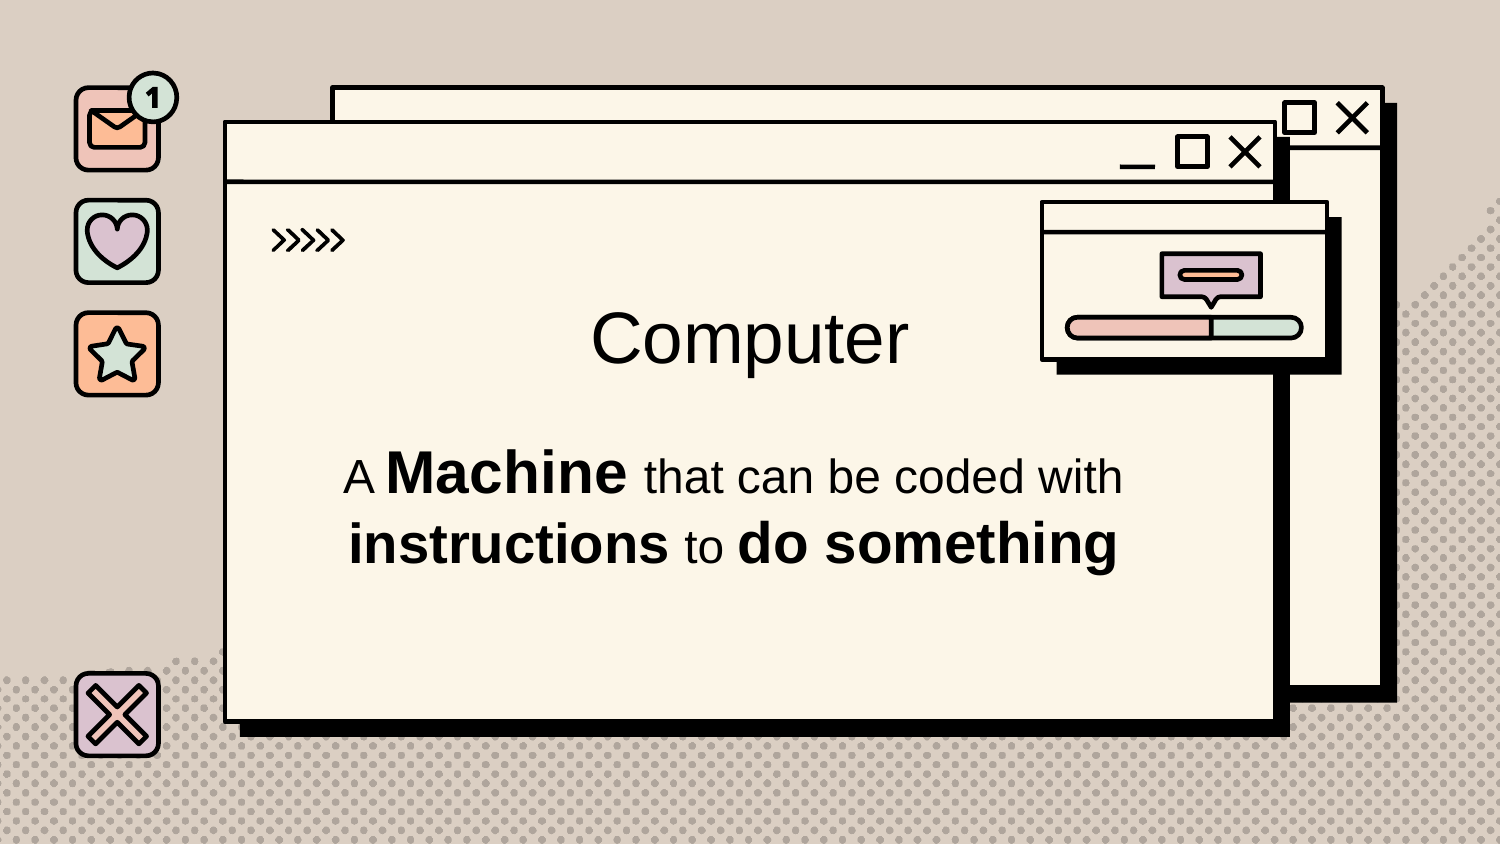

# Computer

A Machine that can be coded with instructions to do something